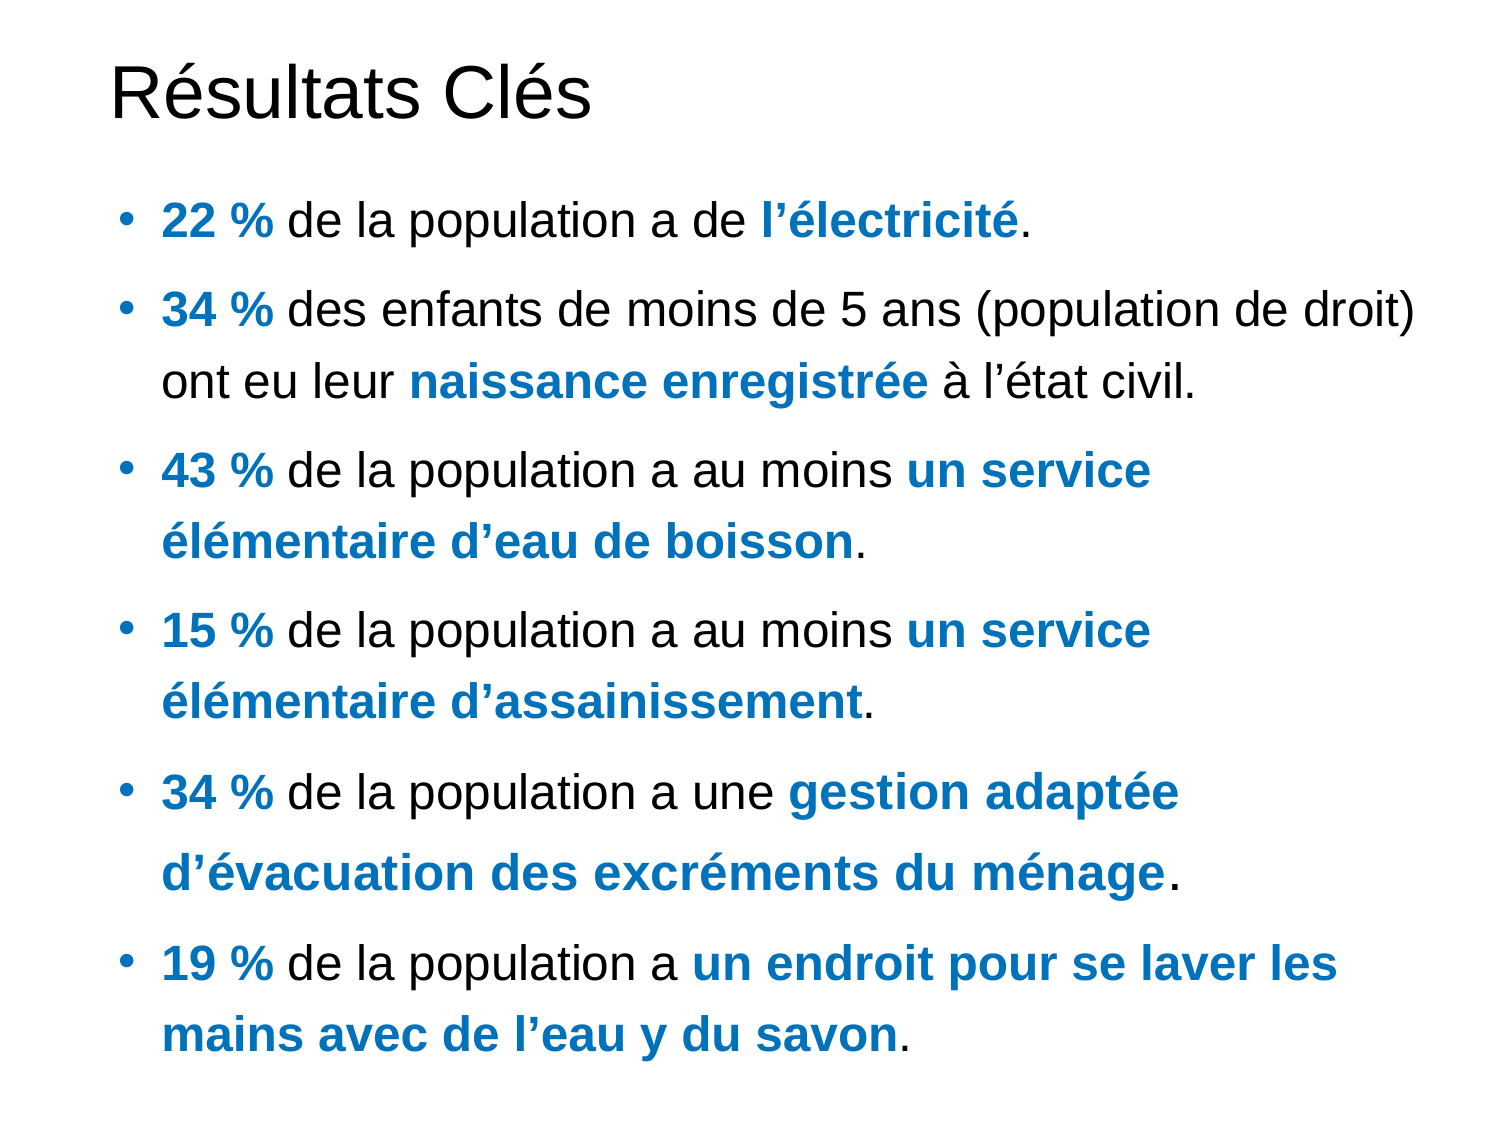

# Résultats Clés
22 % de la population a de l’électricité.
34 % des enfants de moins de 5 ans (population de droit) ont eu leur naissance enregistrée à l’état civil.
43 % de la population a au moins un service élémentaire d’eau de boisson.
15 % de la population a au moins un service élémentaire d’assainissement.
34 % de la population a une gestion adaptée d’évacuation des excréments du ménage.
19 % de la population a un endroit pour se laver les mains avec de l’eau y du savon.